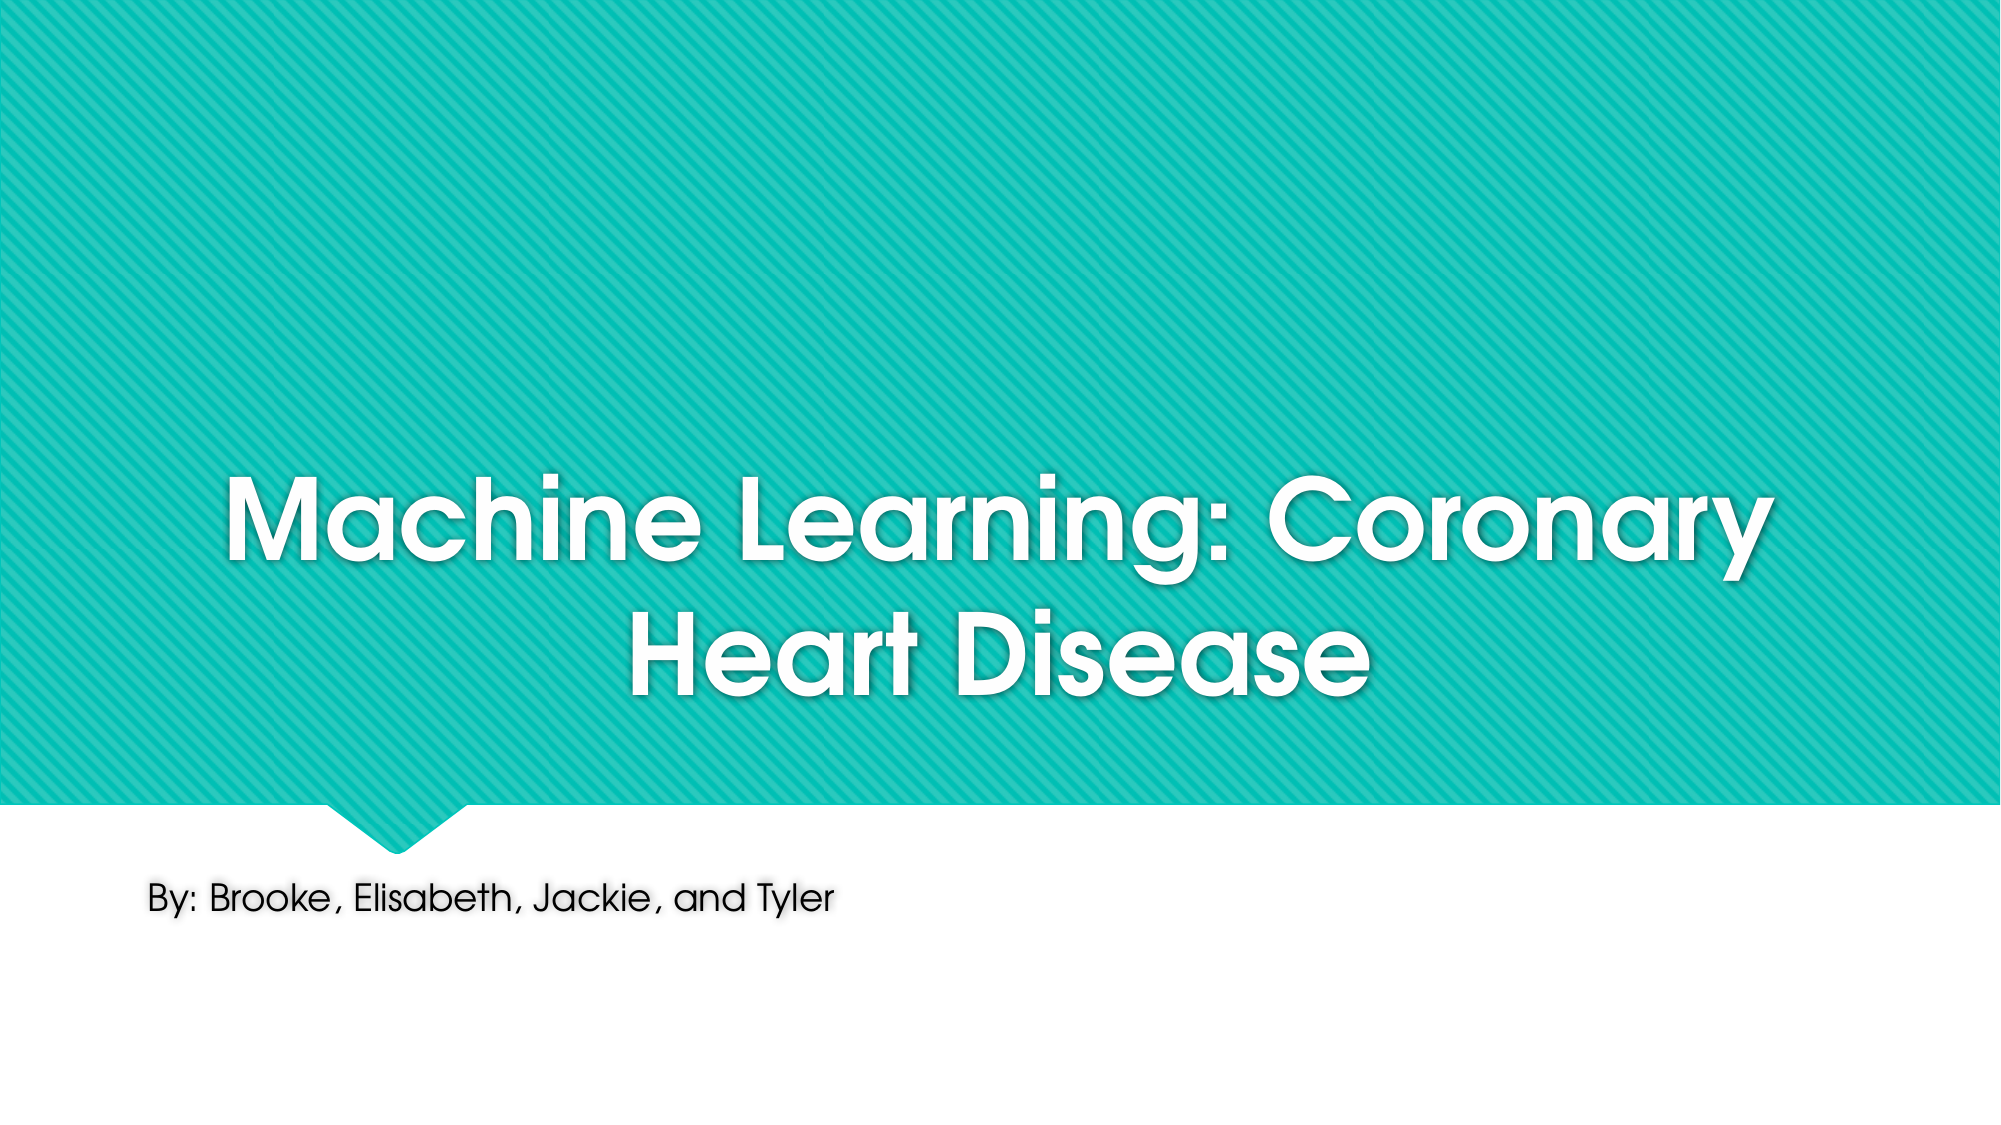

# Machine Learning: Coronary Heart Disease
By: Brooke, Elisabeth, Jackie, and Tyler